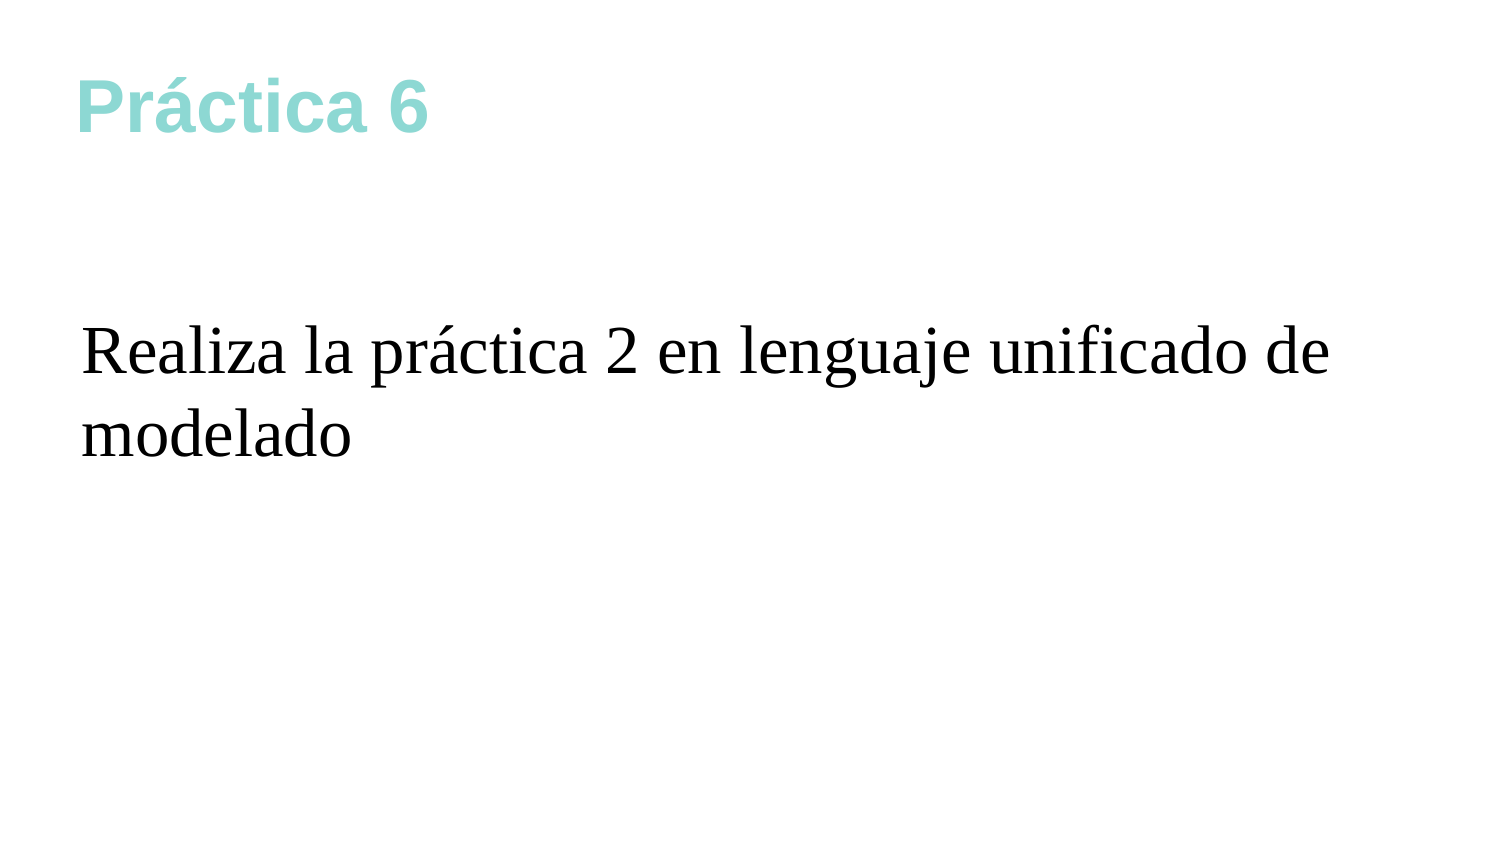

Práctica 6
Realiza la práctica 2 en lenguaje unificado de modelado